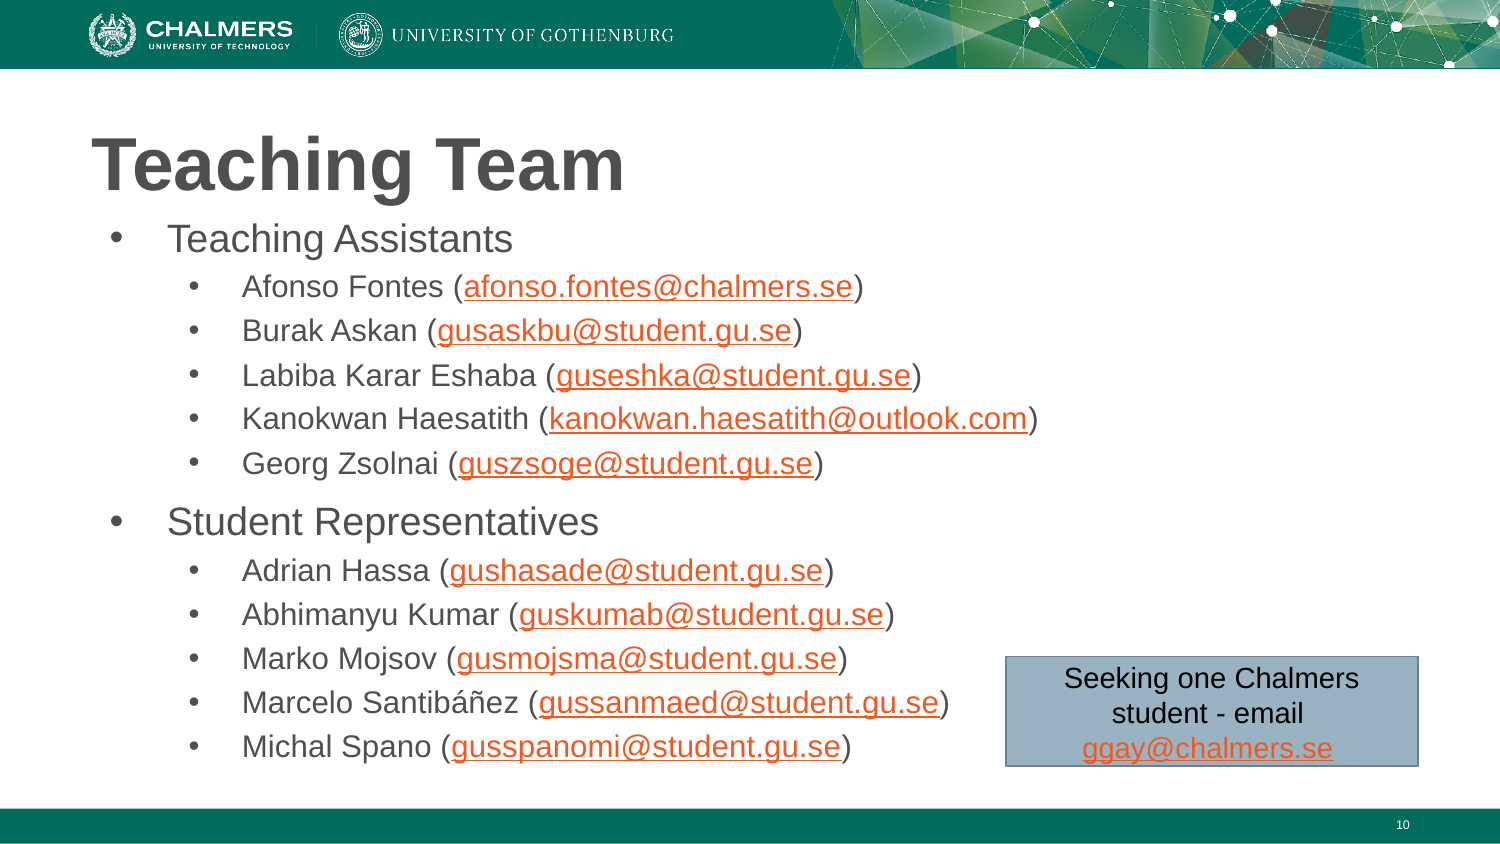

# Teaching Team
Teaching Assistants
Afonso Fontes (afonso.fontes@chalmers.se)
Burak Askan (gusaskbu@student.gu.se)
Labiba Karar Eshaba (guseshka@student.gu.se)
Kanokwan Haesatith (kanokwan.haesatith@outlook.com)
Georg Zsolnai (guszsoge@student.gu.se)
Student Representatives
Adrian Hassa (gushasade@student.gu.se)
Abhimanyu Kumar (guskumab@student.gu.se)
Marko Mojsov (gusmojsma@student.gu.se)
Marcelo Santibáñez (gussanmaed@student.gu.se)
Michal Spano (gusspanomi@student.gu.se)
Seeking one Chalmers student - email ggay@chalmers.se
10